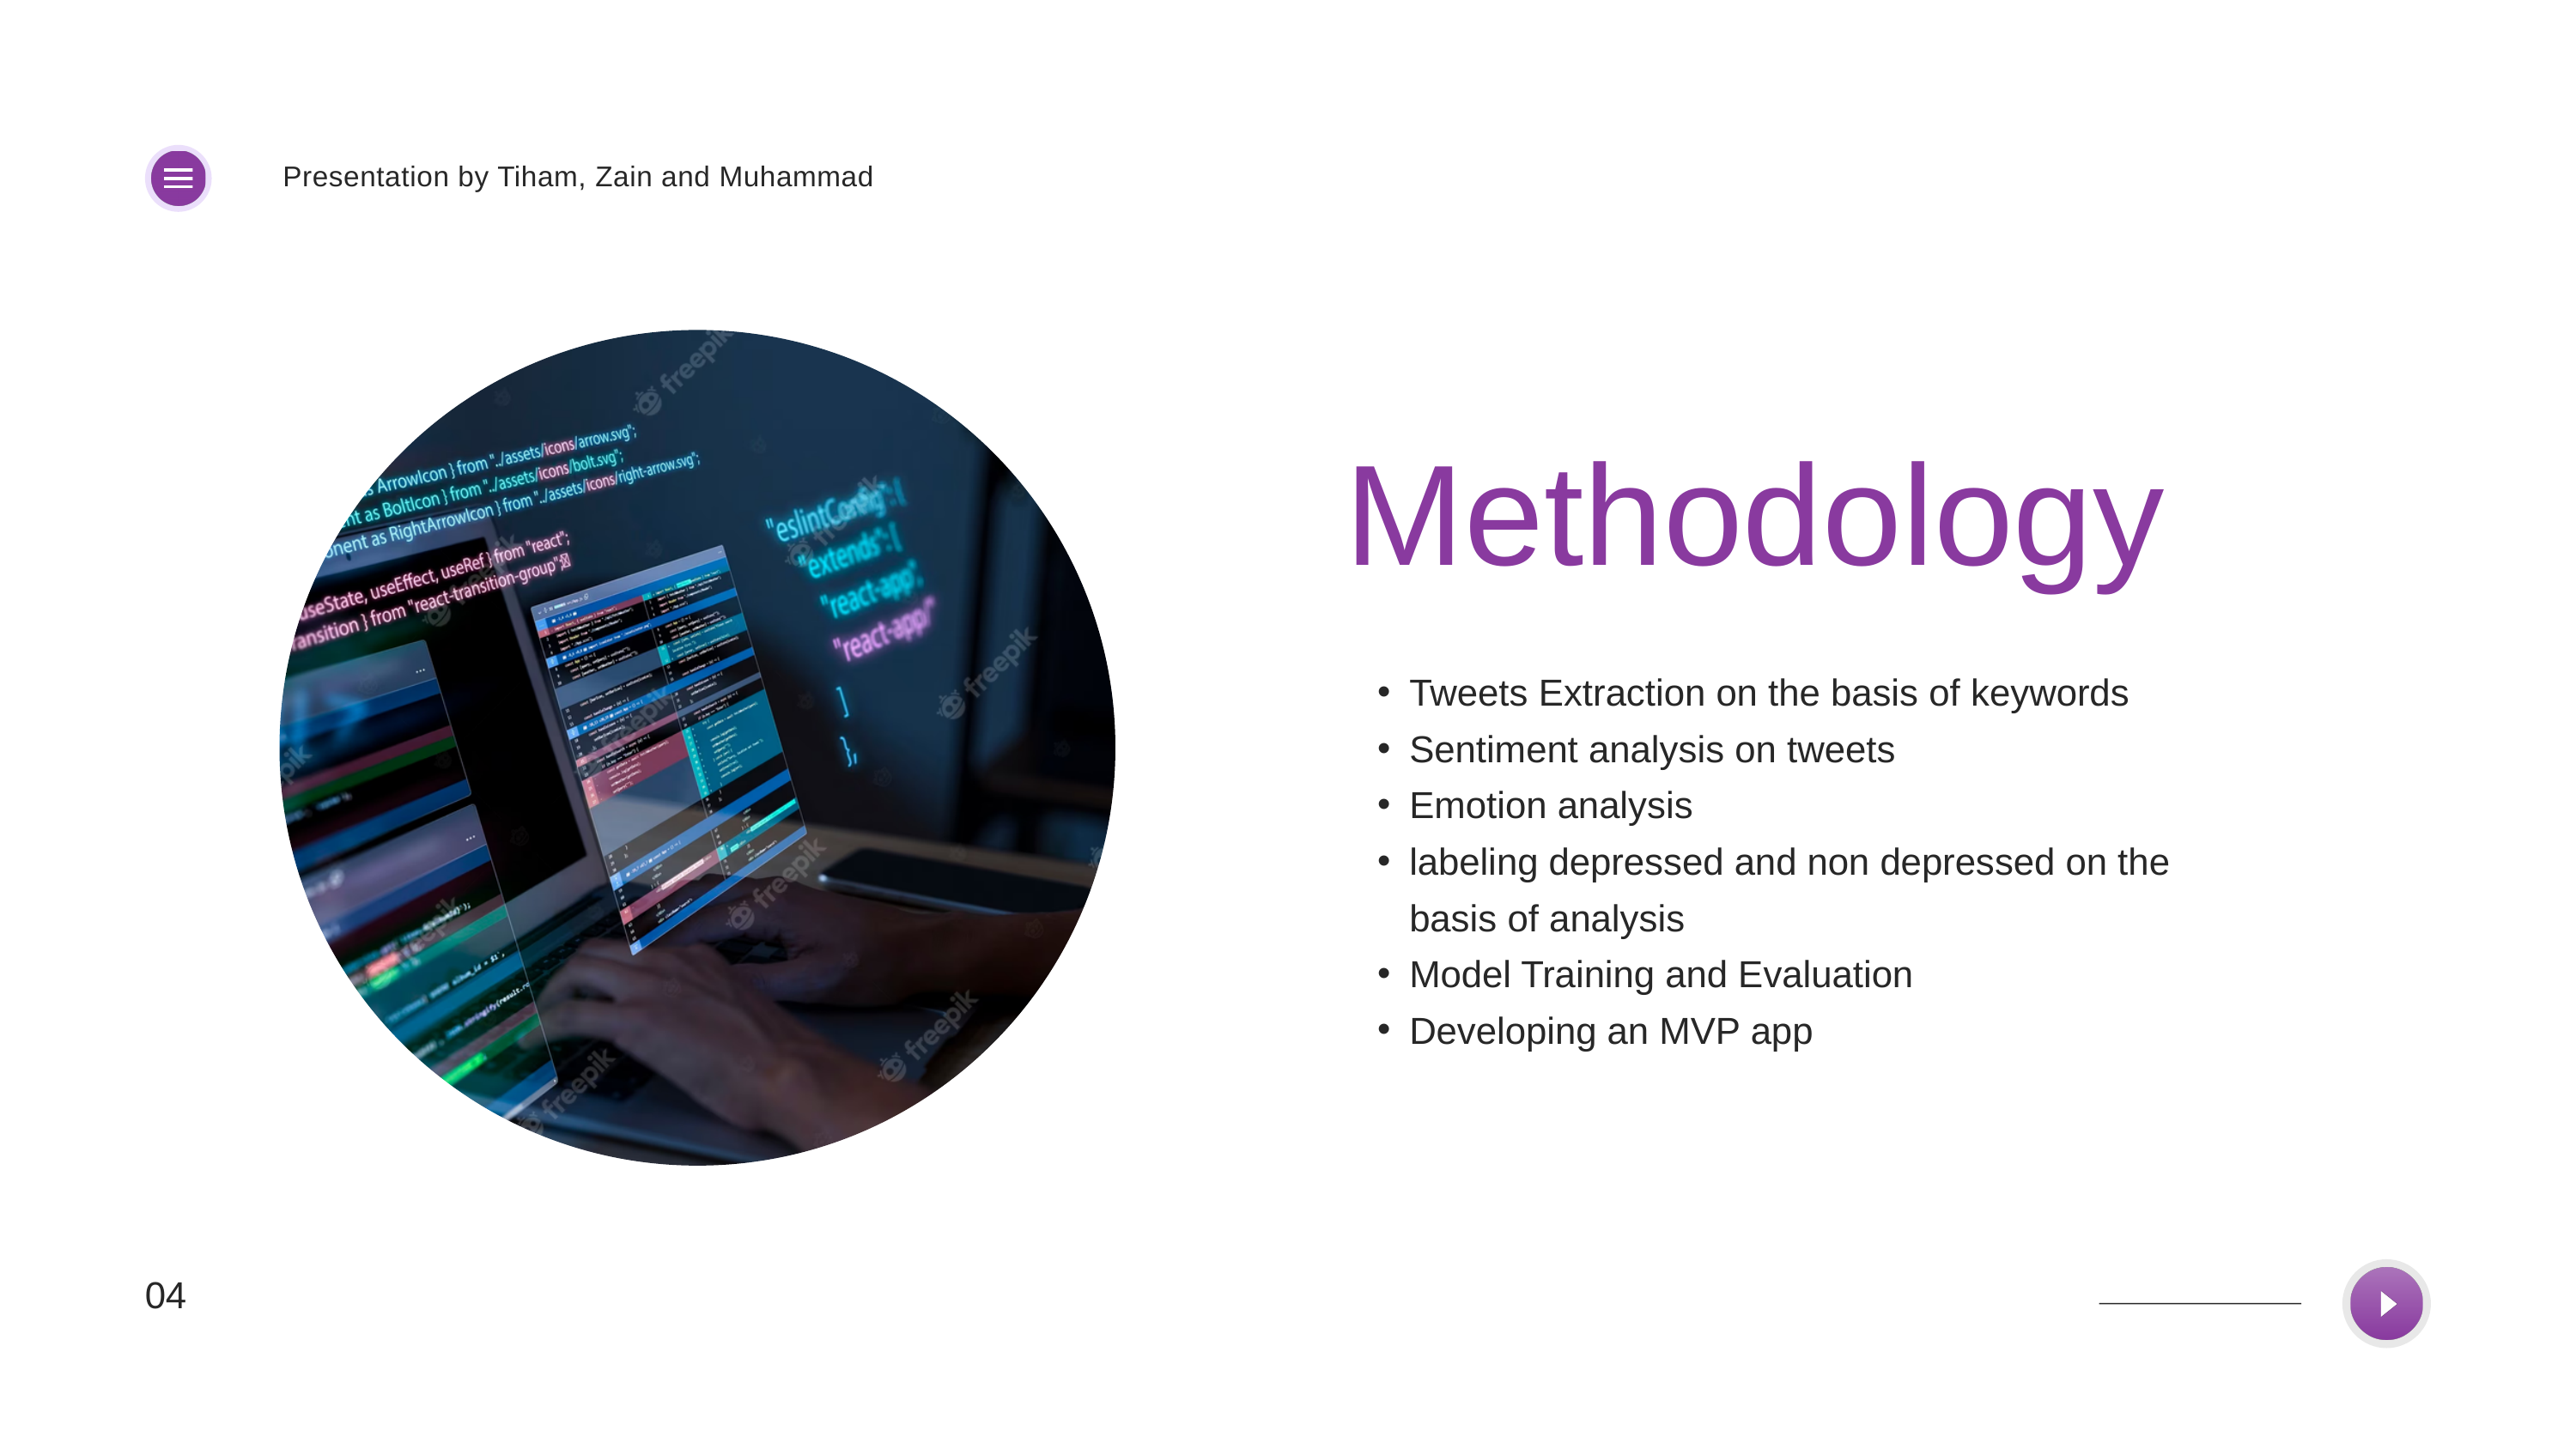

Presentation by Tiham, Zain and Muhammad

Methodology
Tweets Extraction on the basis of keywords
Sentiment analysis on tweets
Emotion analysis
labeling depressed and non depressed on the basis of analysis
Model Training and Evaluation
Developing an MVP app

04